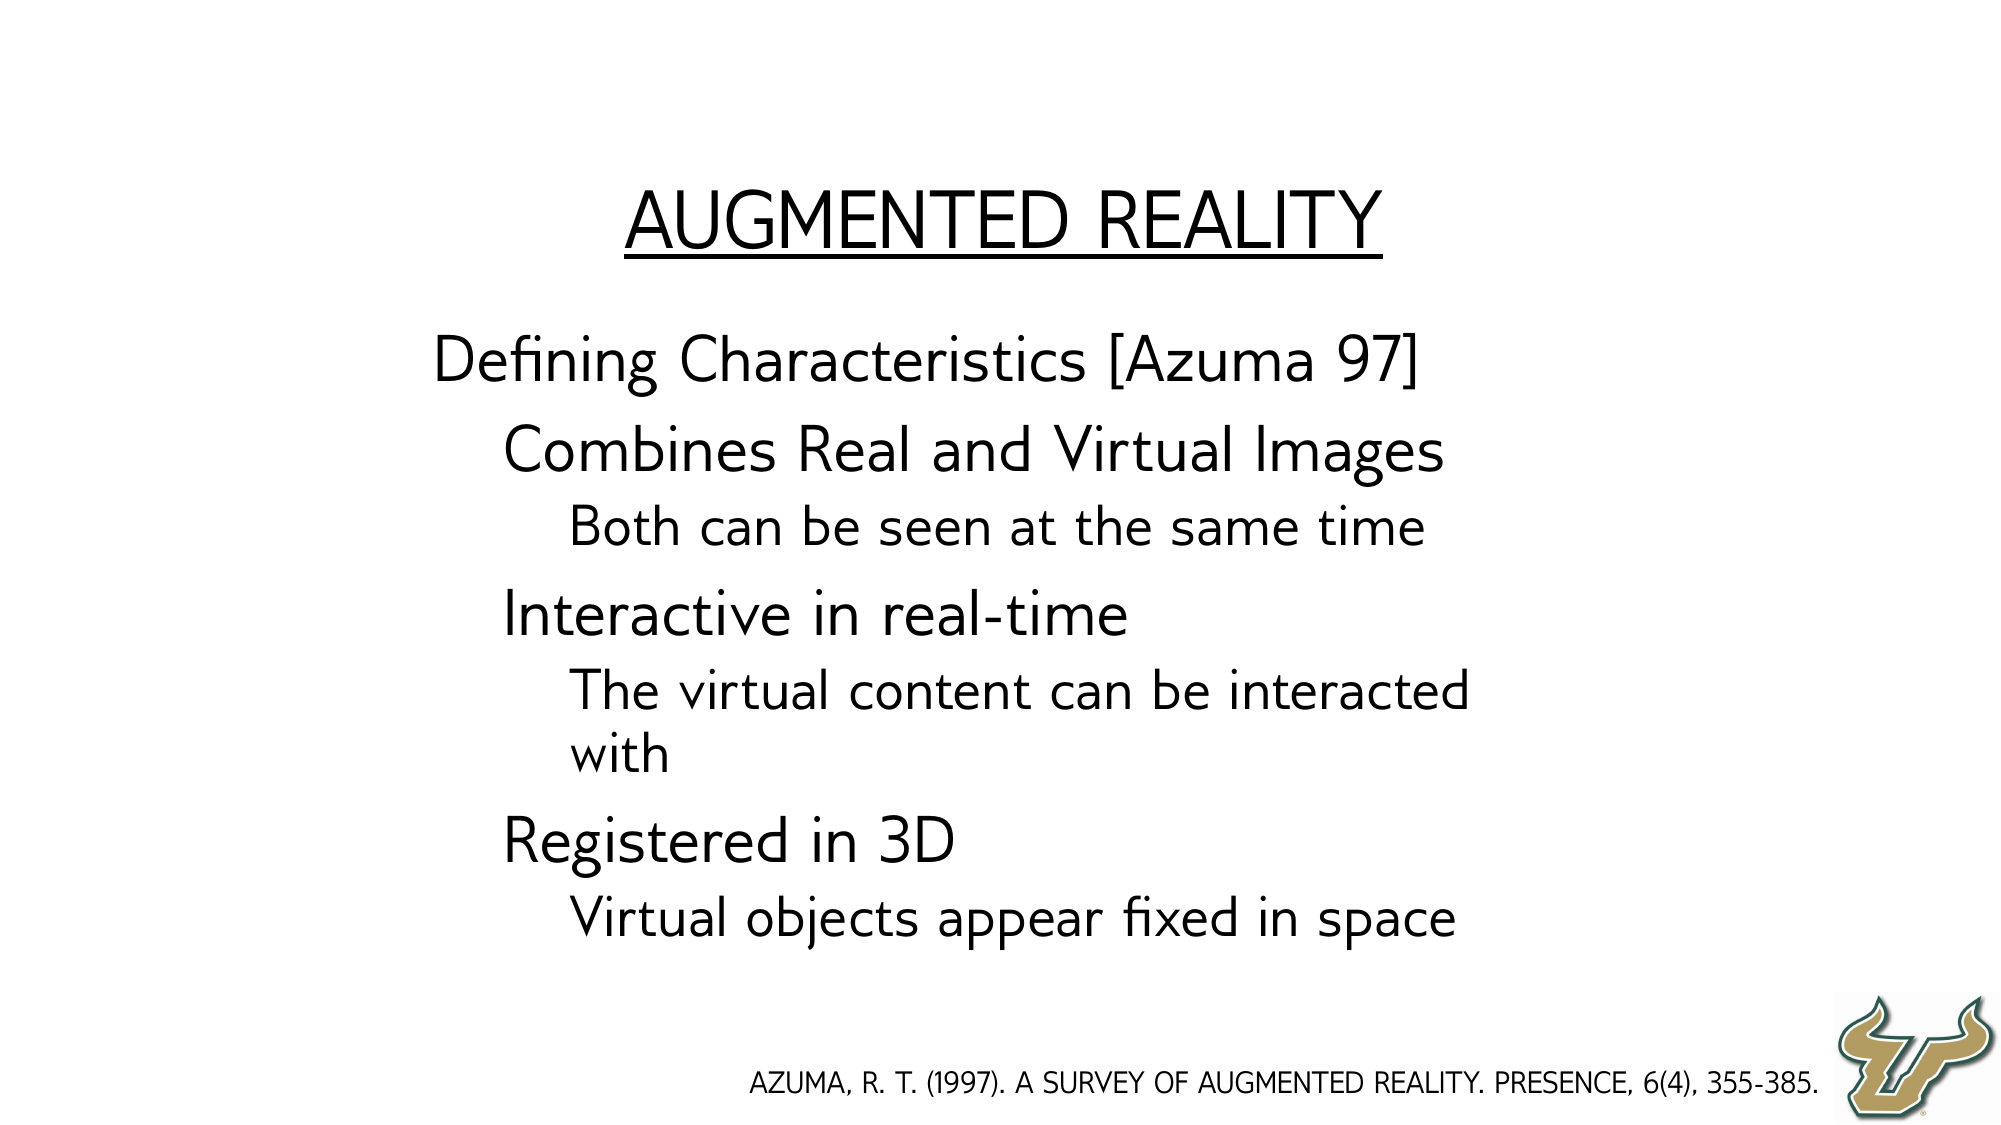

Augmented Reality
Defining Characteristics [Azuma 97]
Combines Real and Virtual Images
Both can be seen at the same time
Interactive in real-time
The virtual content can be interacted with
Registered in 3D
Virtual objects appear fixed in space
Azuma, R. T. (1997). A survey of augmented reality. Presence, 6(4), 355-385.